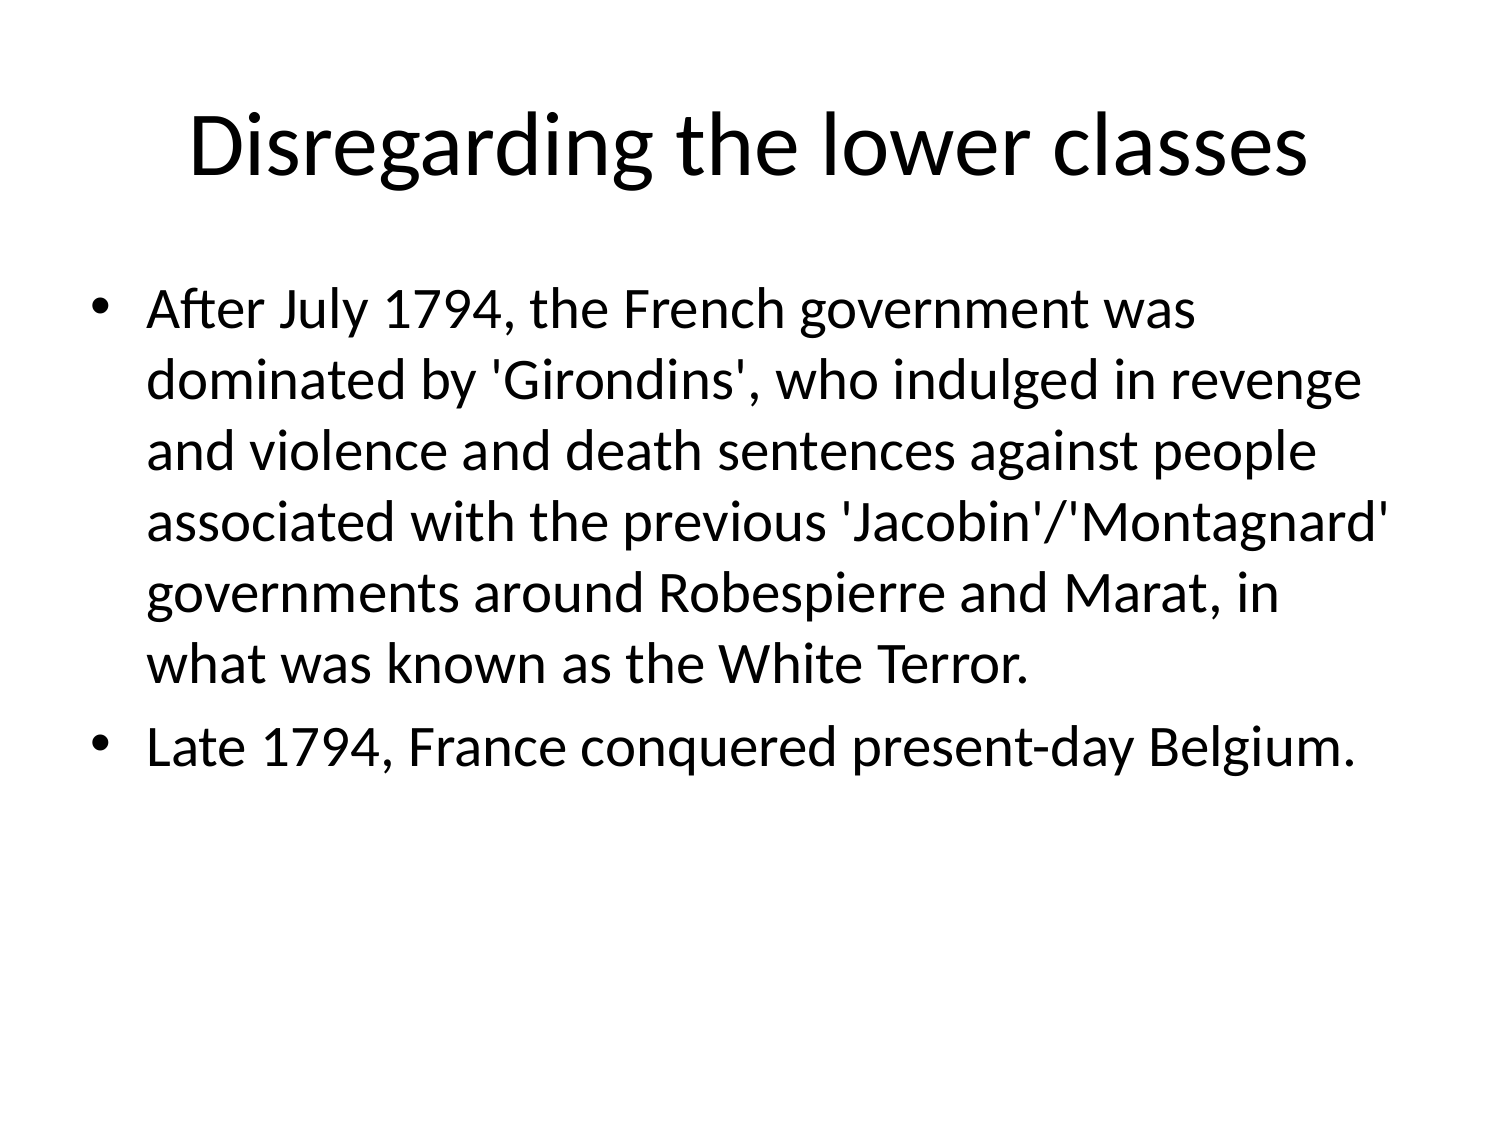

# Disregarding the lower classes
After July 1794, the French government was dominated by 'Girondins', who indulged in revenge and violence and death sentences against people associated with the previous 'Jacobin'/'Montagnard' governments around Robespierre and Marat, in what was known as the White Terror.
Late 1794, France conquered present-day Belgium.